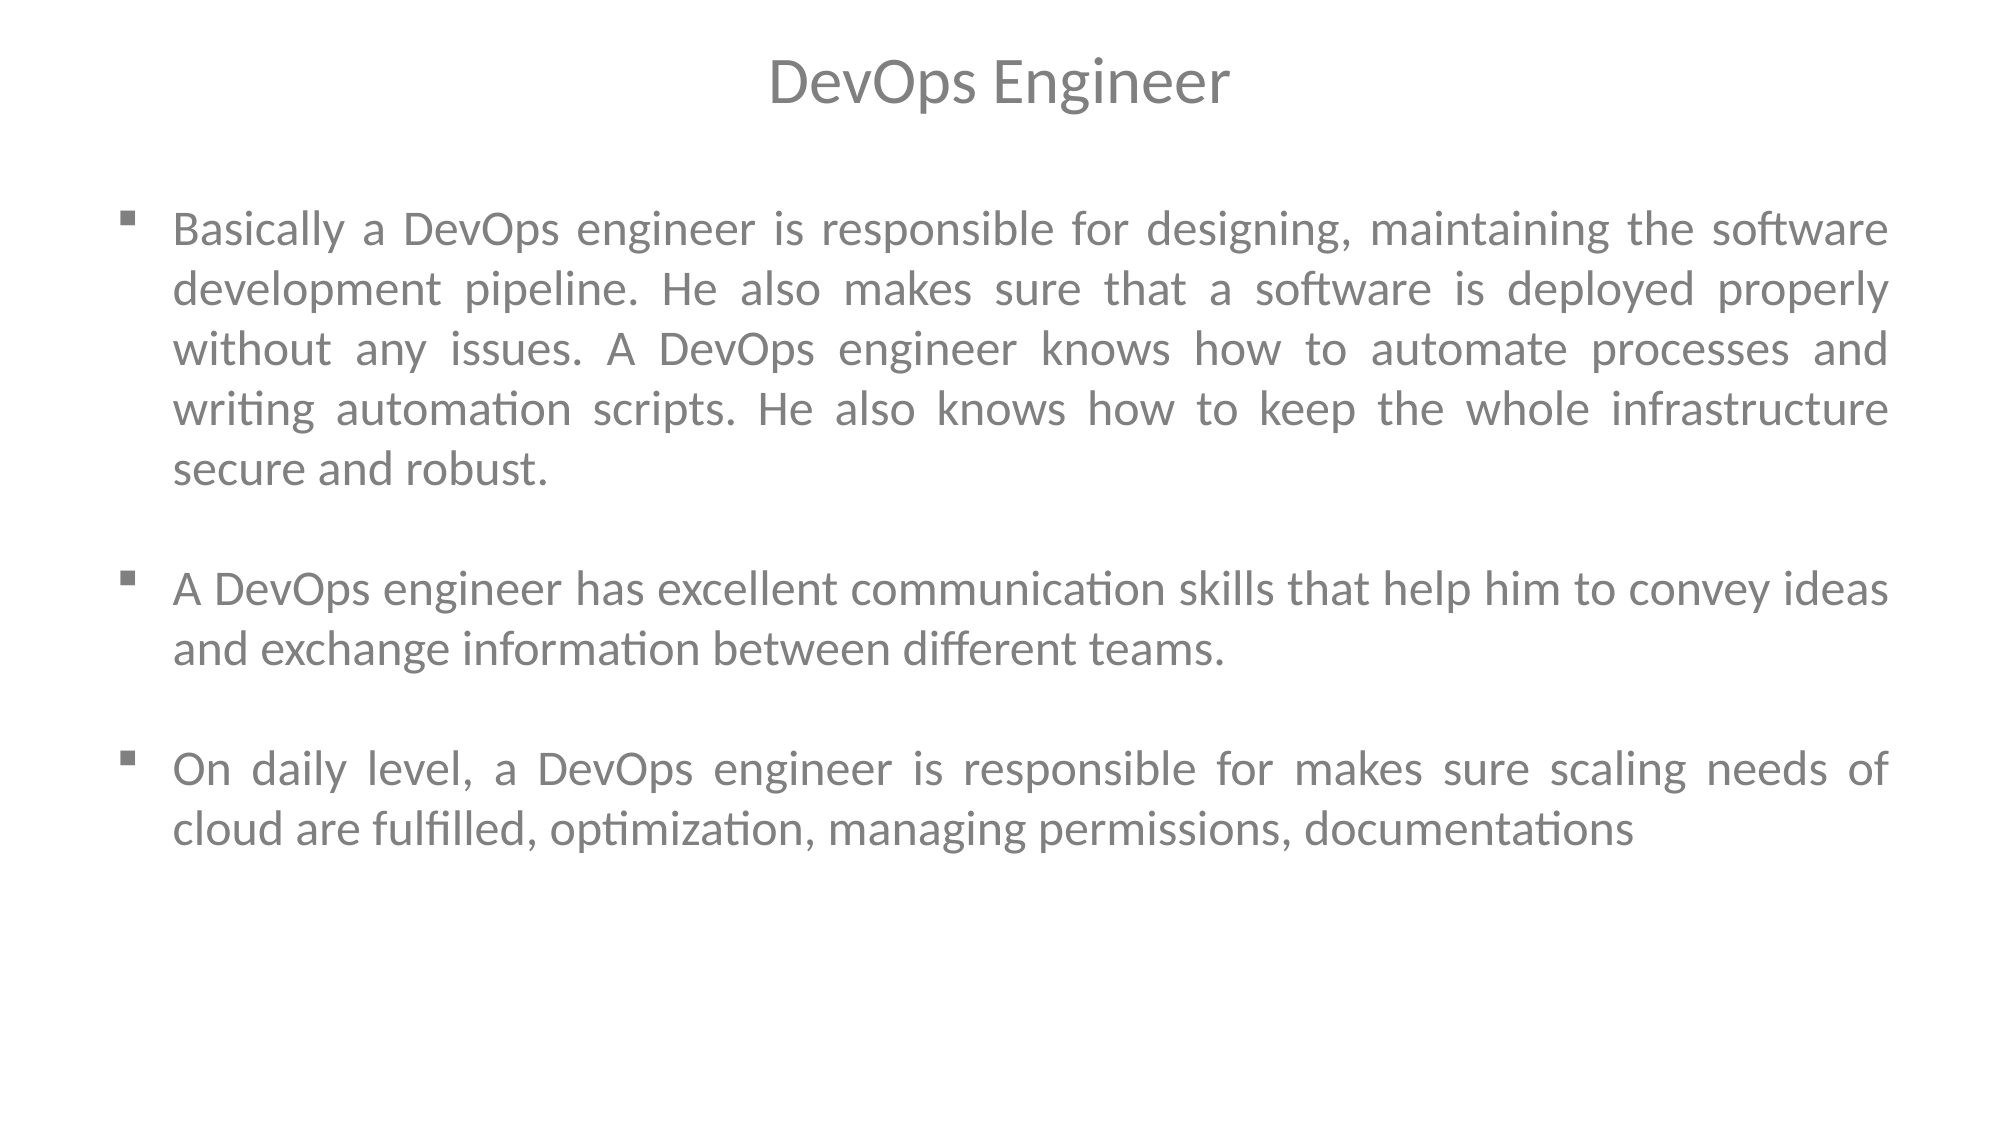

DevOps Engineer

Basically a DevOps engineer is responsible for designing, maintaining the software development pipeline. He also makes sure that a software is deployed properly without any issues. A DevOps engineer knows how to automate processes and writing automation scripts. He also knows how to keep the whole infrastructure secure and robust.

A DevOps engineer has excellent communication skills that help him to convey ideas and exchange information between different teams.

On daily level, a DevOps engineer is responsible for makes sure scaling needs of cloud are fulfilled, optimization, managing permissions, documentations